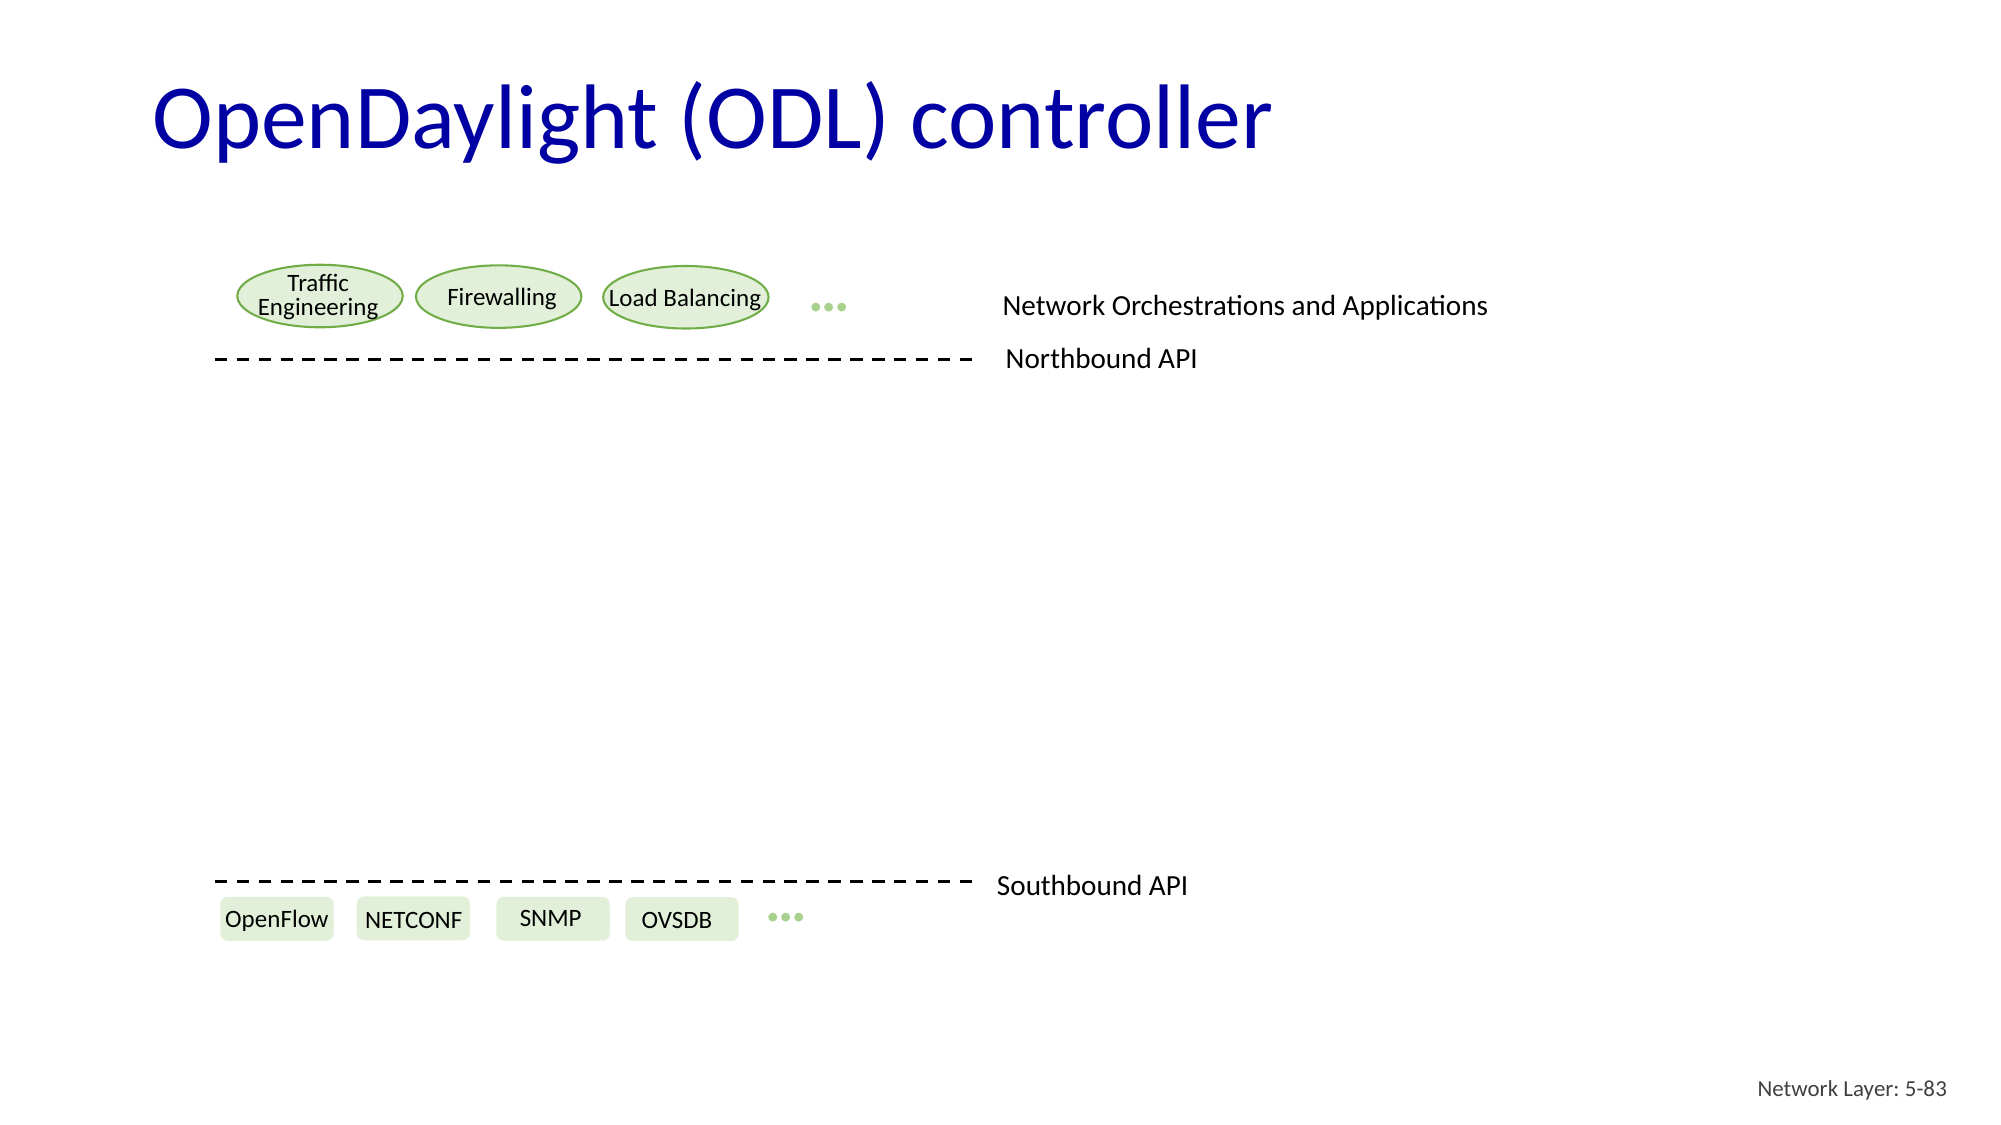

# OpenDaylight (ODL) controller
…

Traffic Engineering

Firewalling

Load Balancing
Network Orchestrations and Applications
Northbound API
…
Southbound API
SNMP

OpenFlow

NETCONF

OVSDB

Network Layer: 5-83